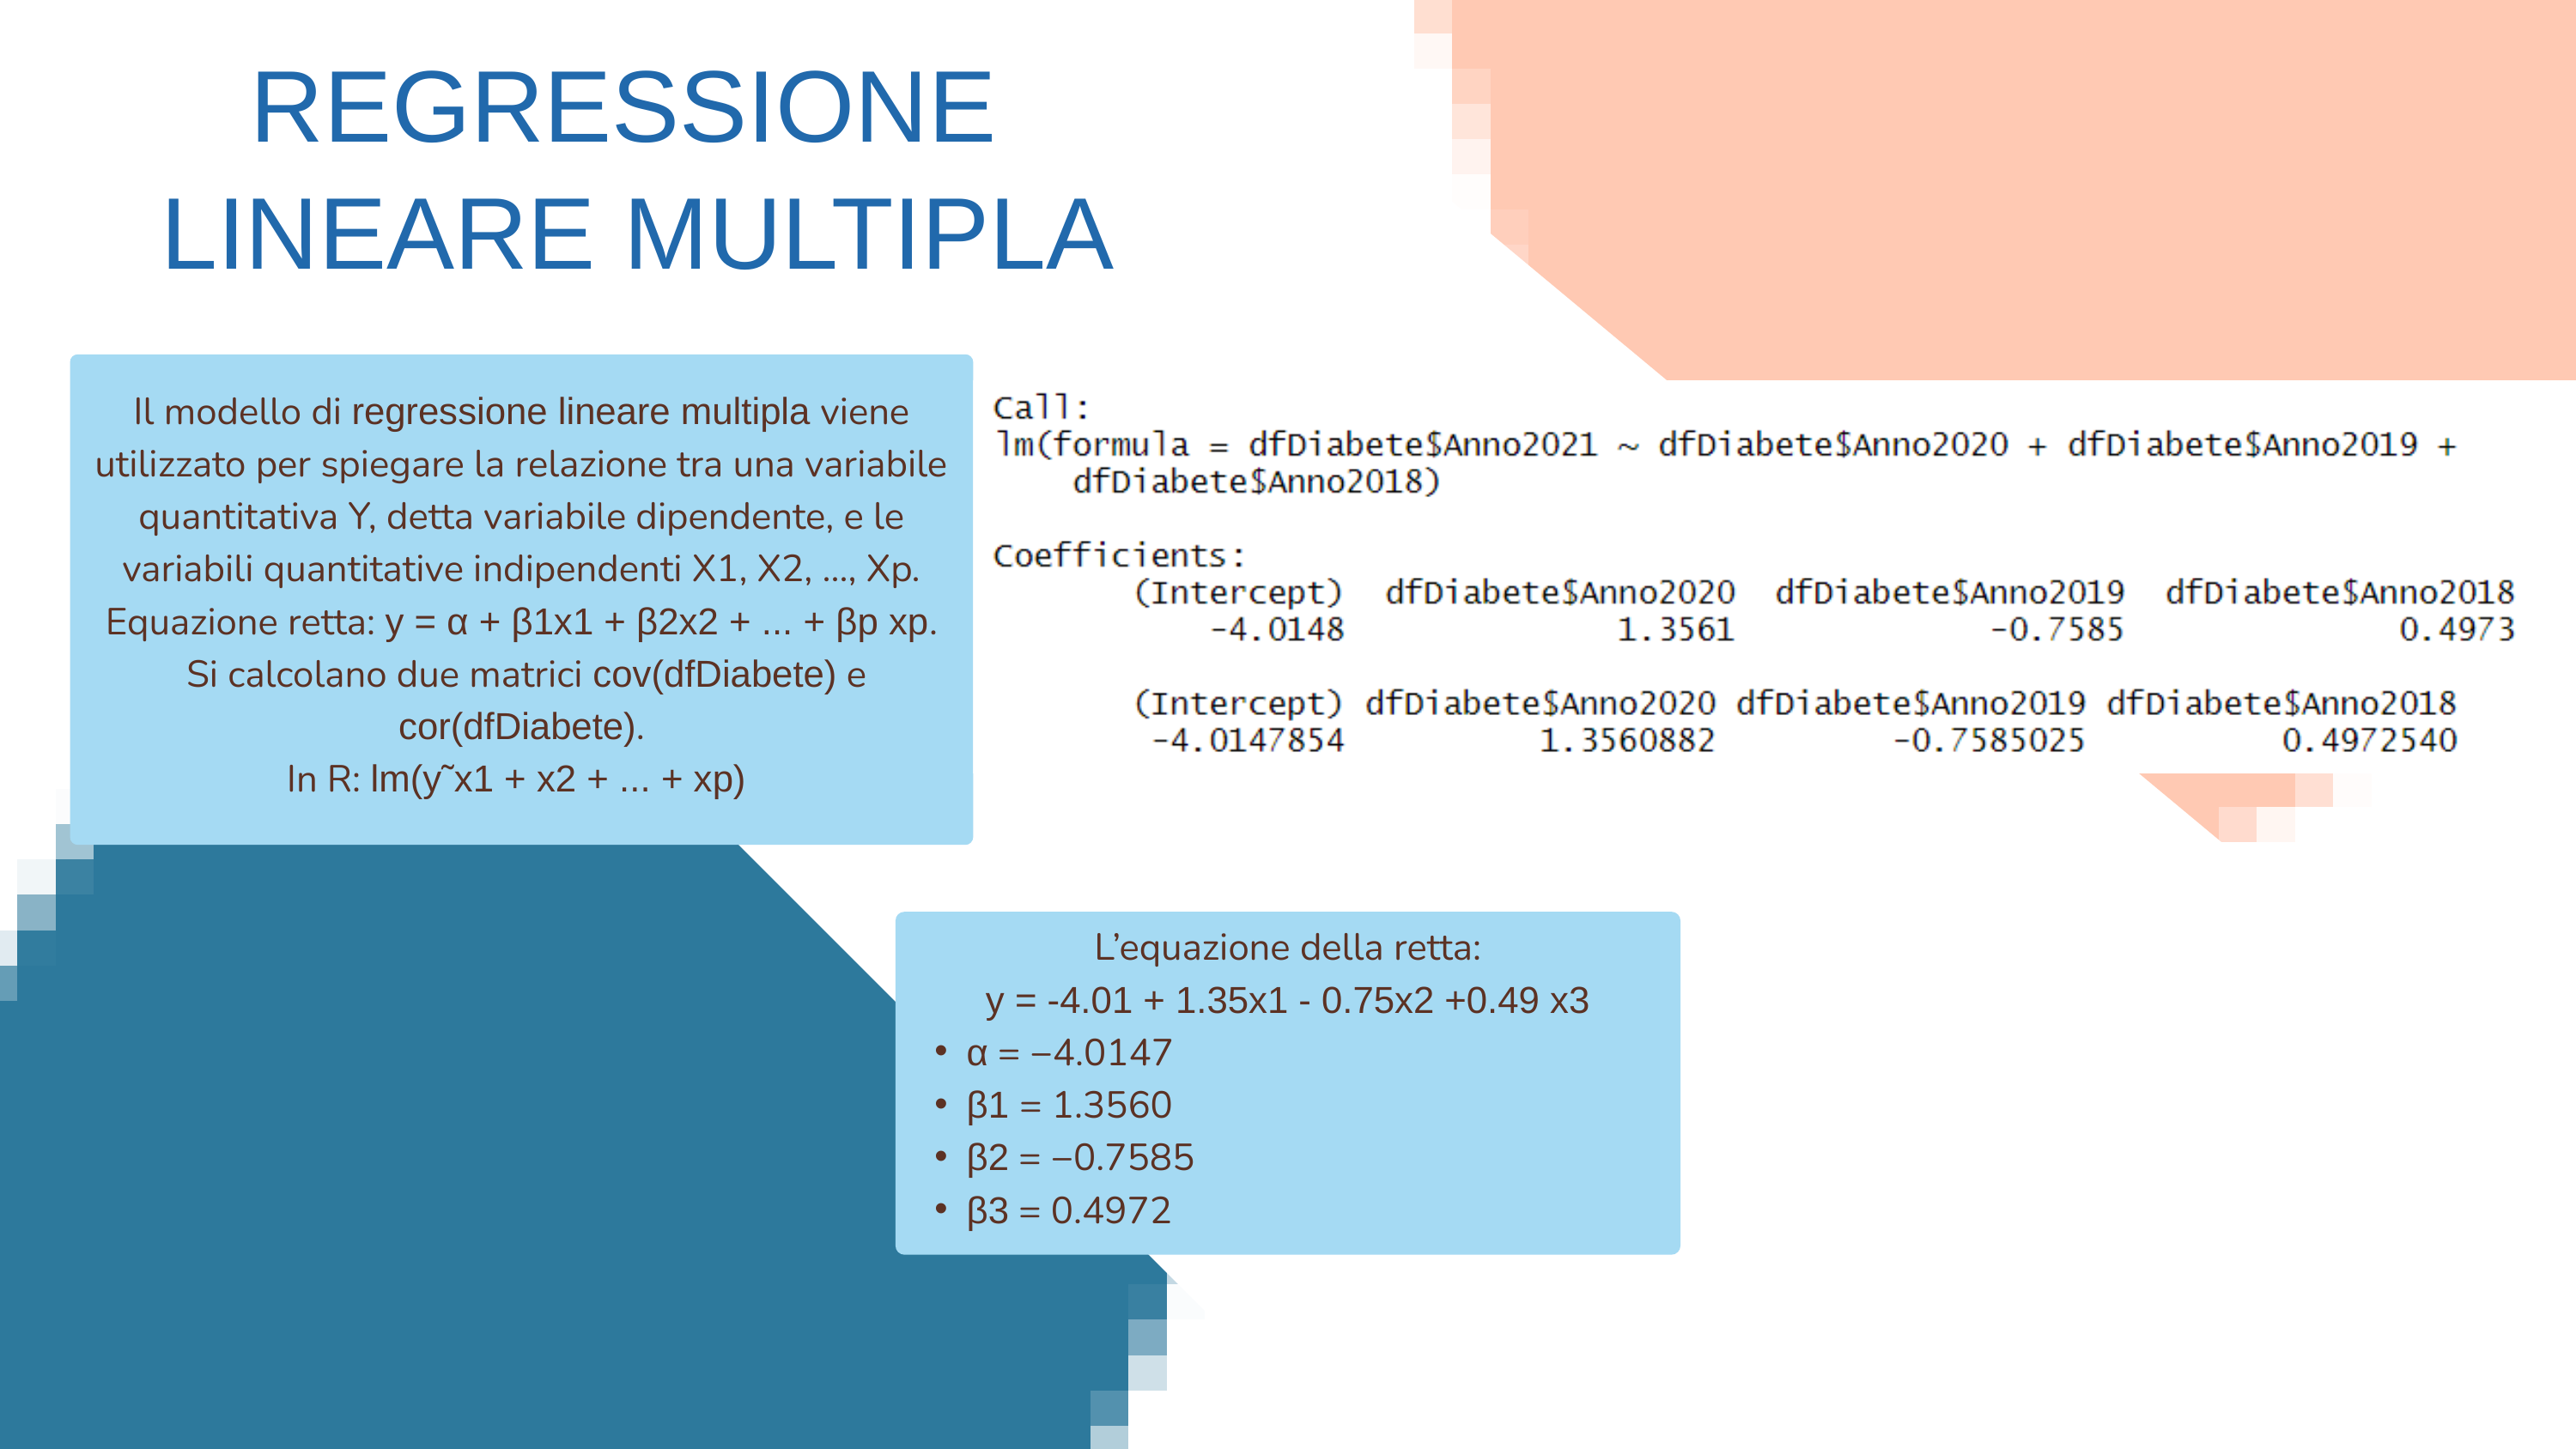

REGRESSIONE
LINEARE MULTIPLA

Il modello di regressione lineare multipla viene utilizzato per spiegare la relazione tra una variabile quantitativa Y, detta variabile dipendente, e le variabili quantitative indipendenti X1, X2, ..., Xp.
Equazione retta: y = α + β1x1 + β2x2 + ... + βp xp.
 Si calcolano due matrici cov(dfDiabete) e cor(dfDiabete).
In R: lm(y˜x1 + x2 + ... + xp)

L’equazione della retta:
y = -4.01 + 1.35x1 - 0.75x2 +0.49 x3
α = −4.0147
β1 = 1.3560
β2 = −0.7585
β3 = 0.4972